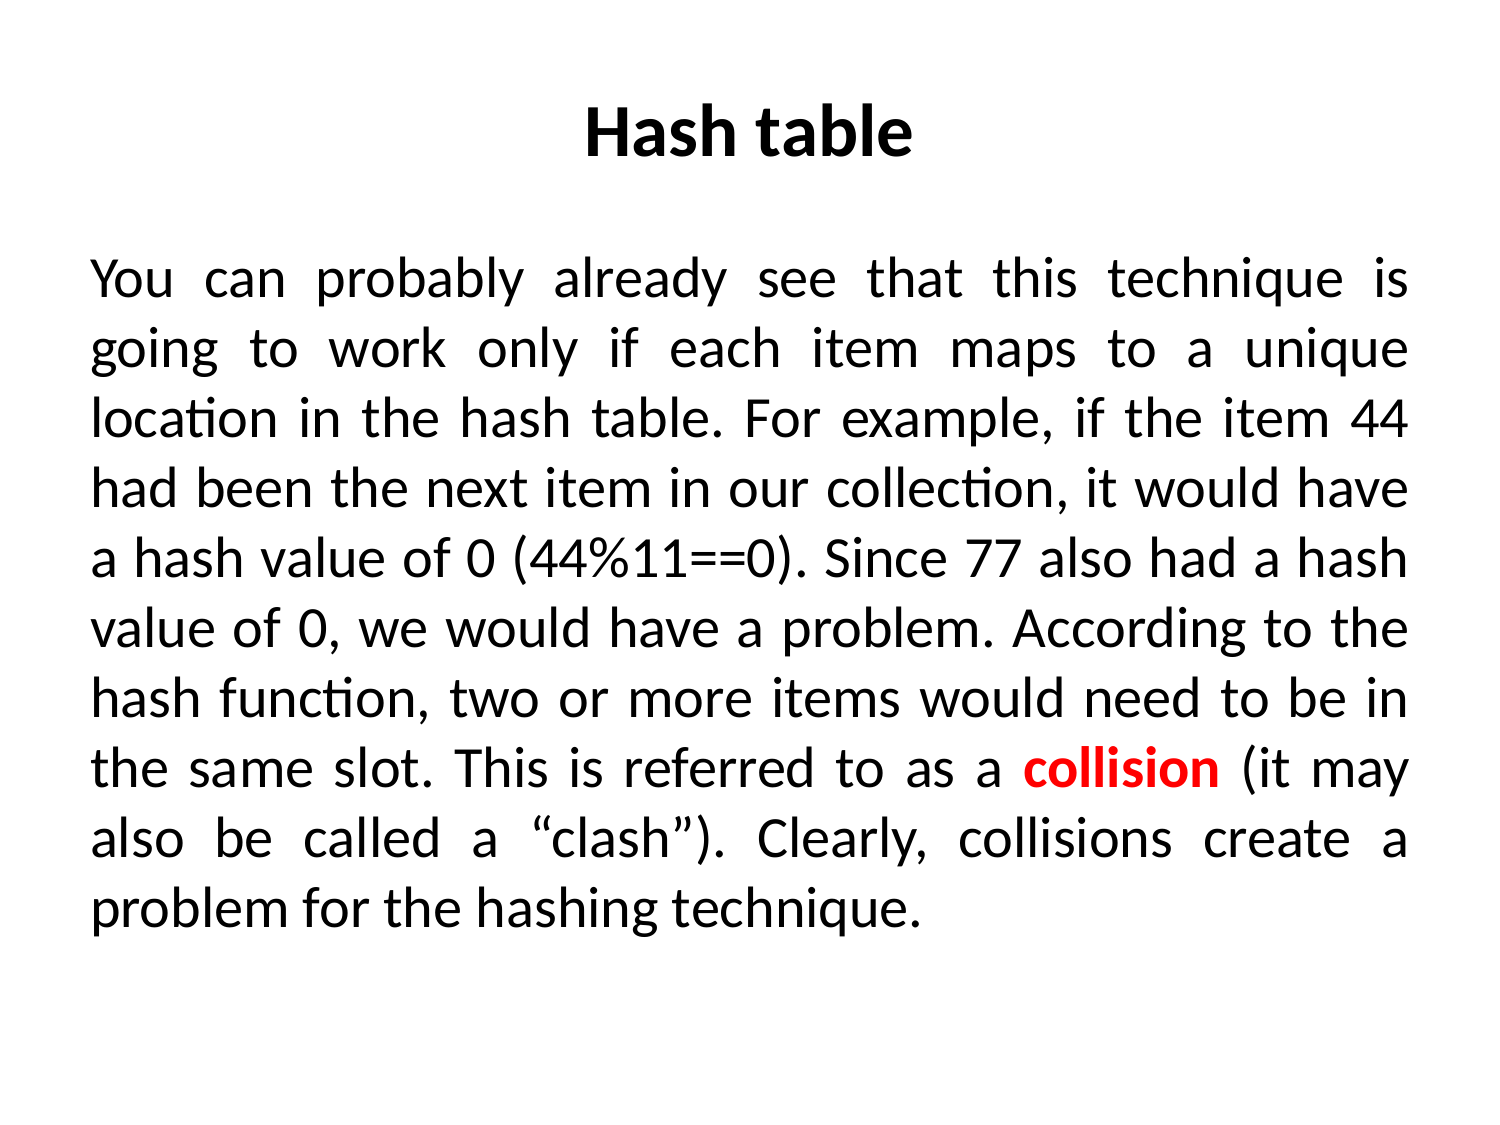

# Hash table
You can probably already see that this technique is going to work only if each item maps to a unique location in the hash table. For example, if the item 44 had been the next item in our collection, it would have a hash value of 0 (44%11==0). Since 77 also had a hash value of 0, we would have a problem. According to the hash function, two or more items would need to be in the same slot. This is referred to as a collision (it may also be called a “clash”). Clearly, collisions create a problem for the hashing technique.
30